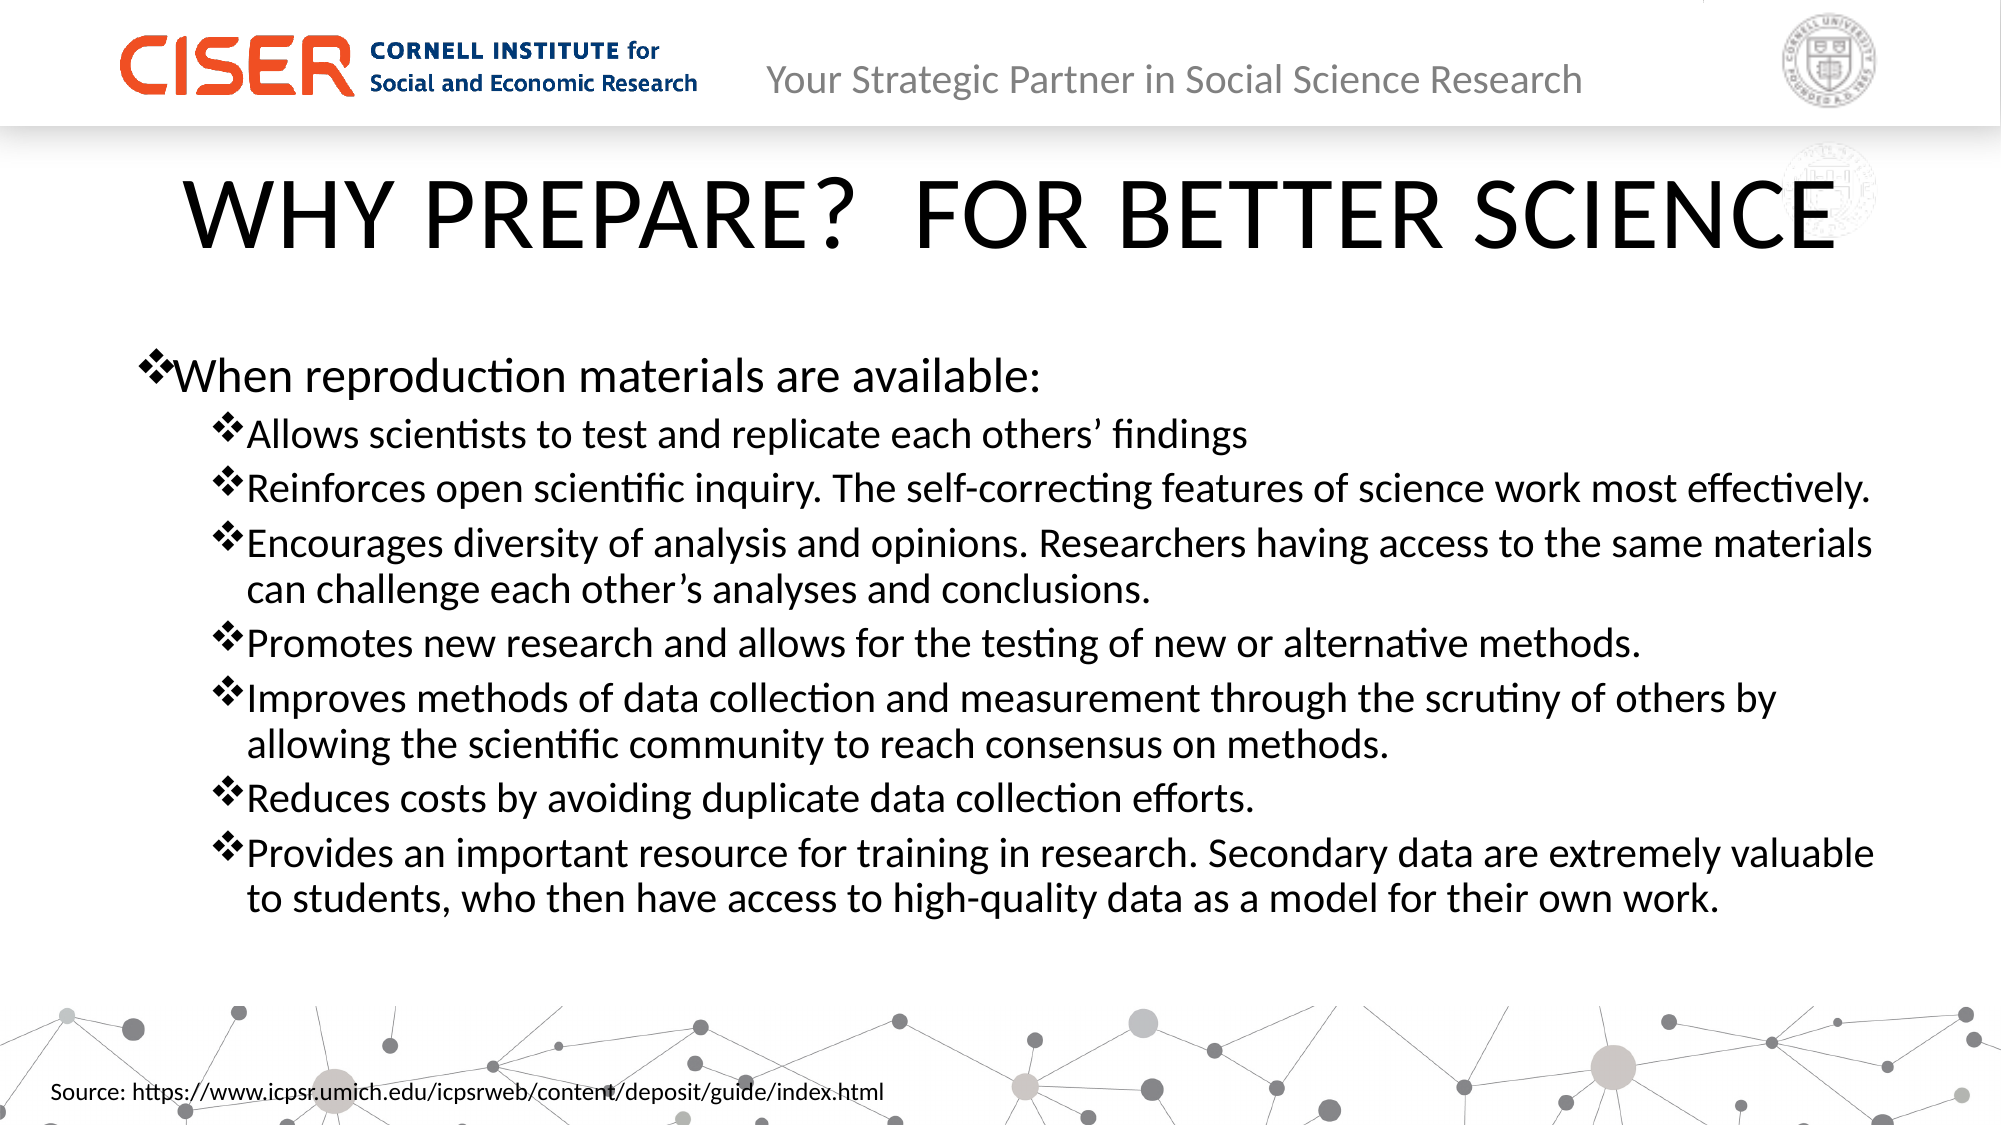

Why prepare?  For better science
When reproduction materials are available:
Allows scientists to test and replicate each others’ findings
Reinforces open scientific inquiry. The self-correcting features of science work most effectively.
Encourages diversity of analysis and opinions. Researchers having access to the same materials can challenge each other’s analyses and conclusions.
Promotes new research and allows for the testing of new or alternative methods.
Improves methods of data collection and measurement through the scrutiny of others by allowing the scientific community to reach consensus on methods.
Reduces costs by avoiding duplicate data collection efforts.
Provides an important resource for training in research. Secondary data are extremely valuable to students, who then have access to high-quality data as a model for their own work.
Source: https://www.icpsr.umich.edu/icpsrweb/content/deposit/guide/index.html